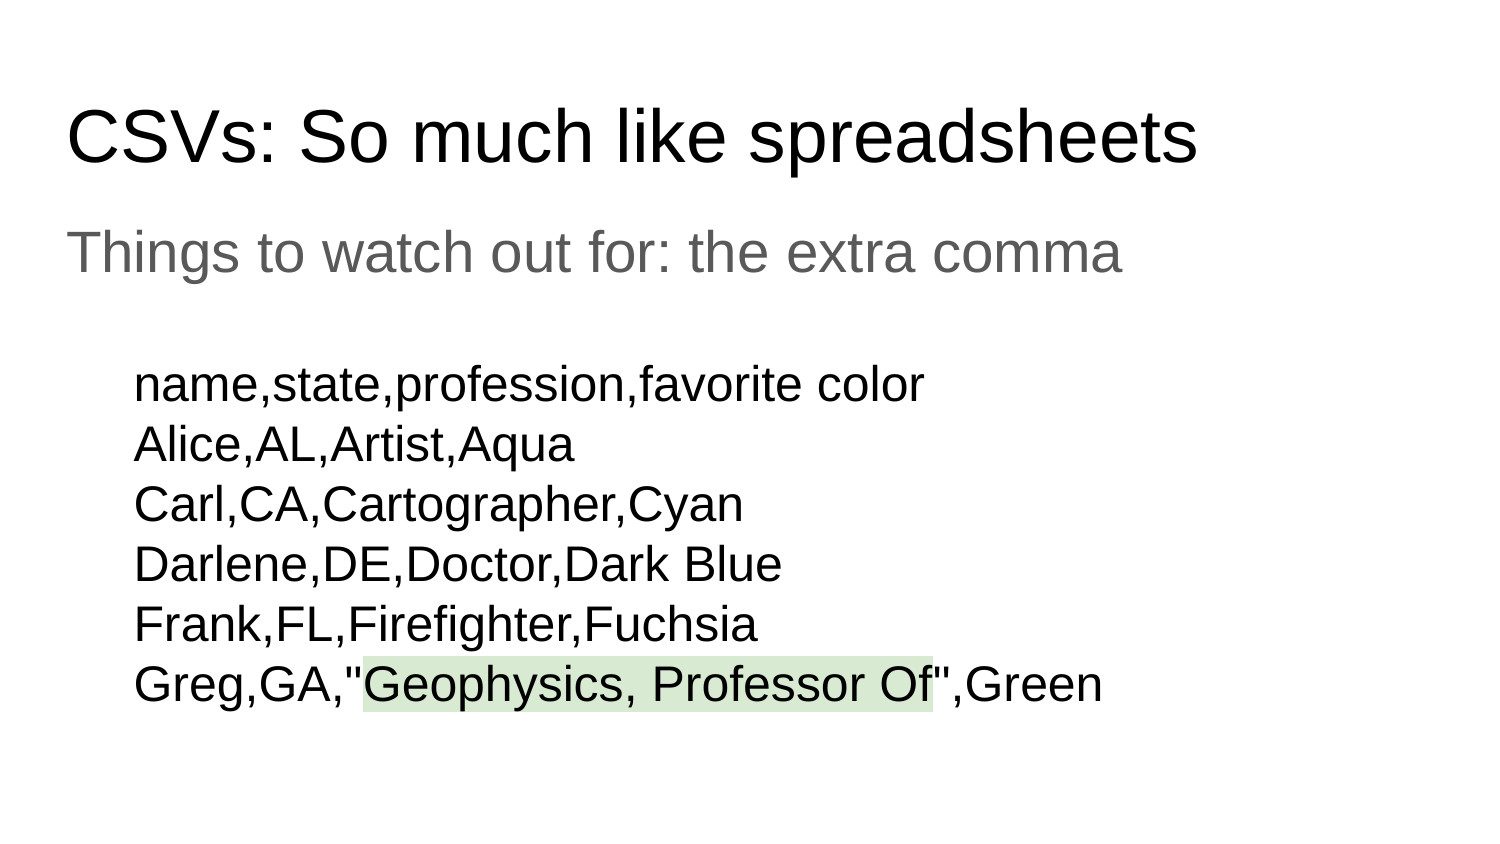

# CSVs: So much like spreadsheets

Things to watch out for: the extra comma
name,state,profession,favorite color
Alice,AL,Artist,Aqua
Carl,CA,Cartographer,Cyan
Darlene,DE,Doctor,Dark Blue
Frank,FL,Firefighter,Fuchsia
Greg,GA,"Geophysics, Professor Of",Green